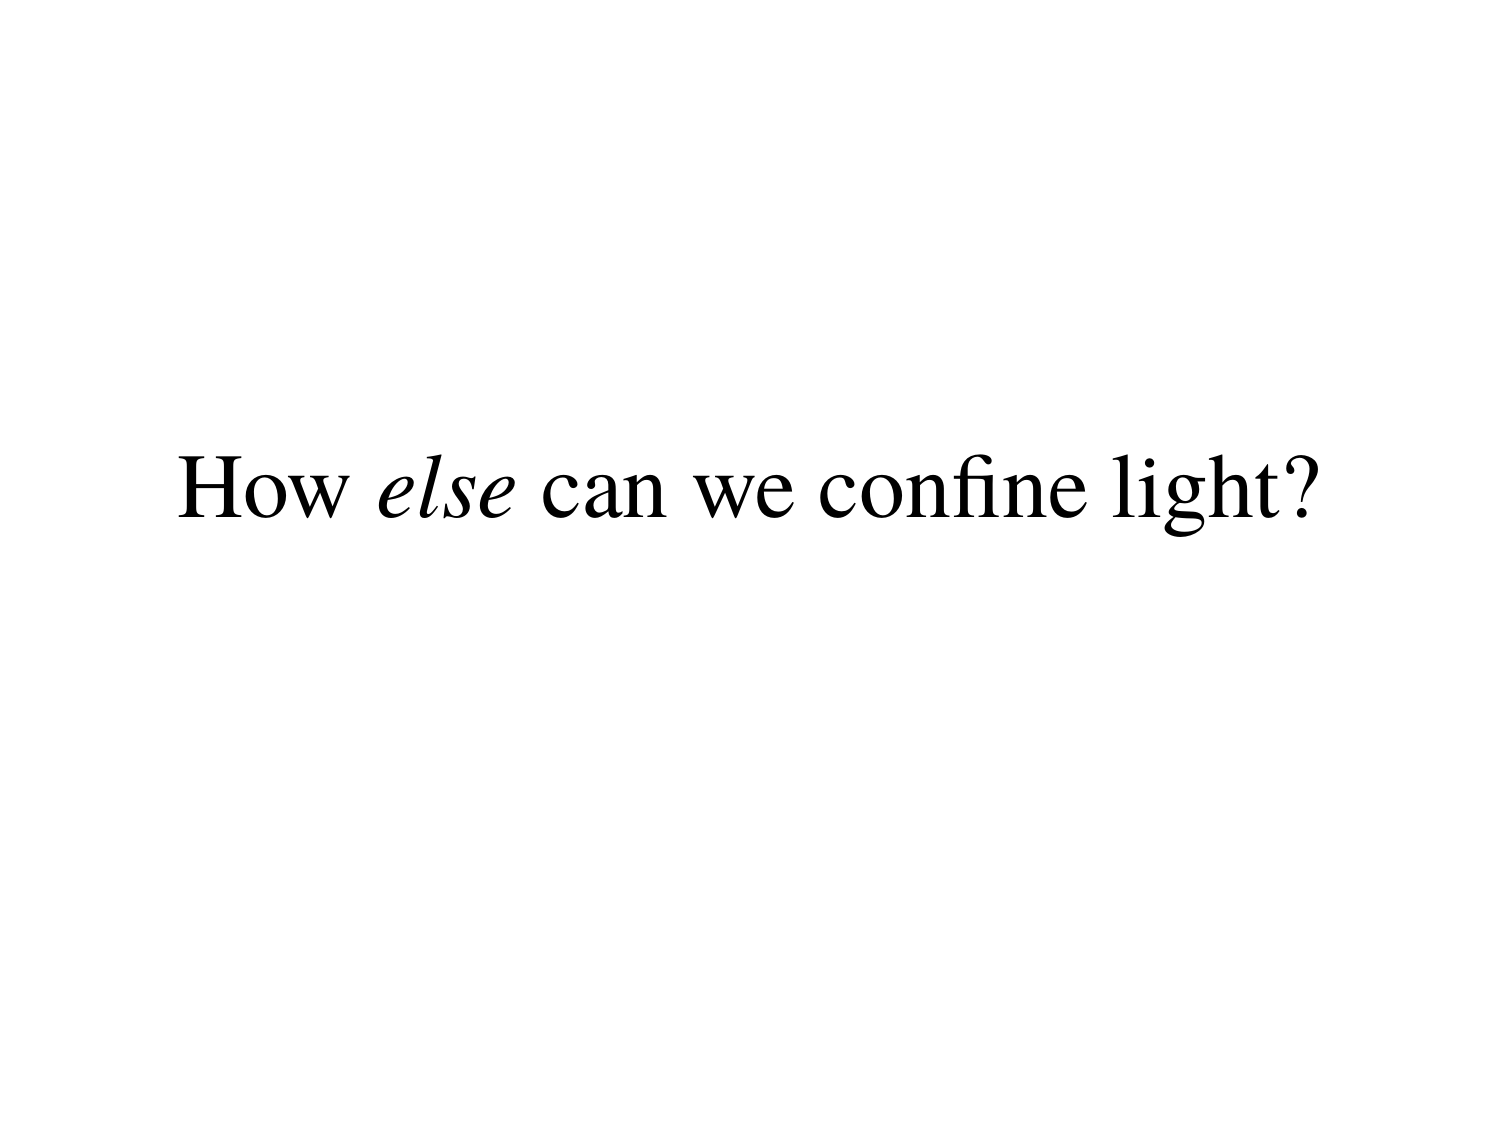

# How else can we confine light?